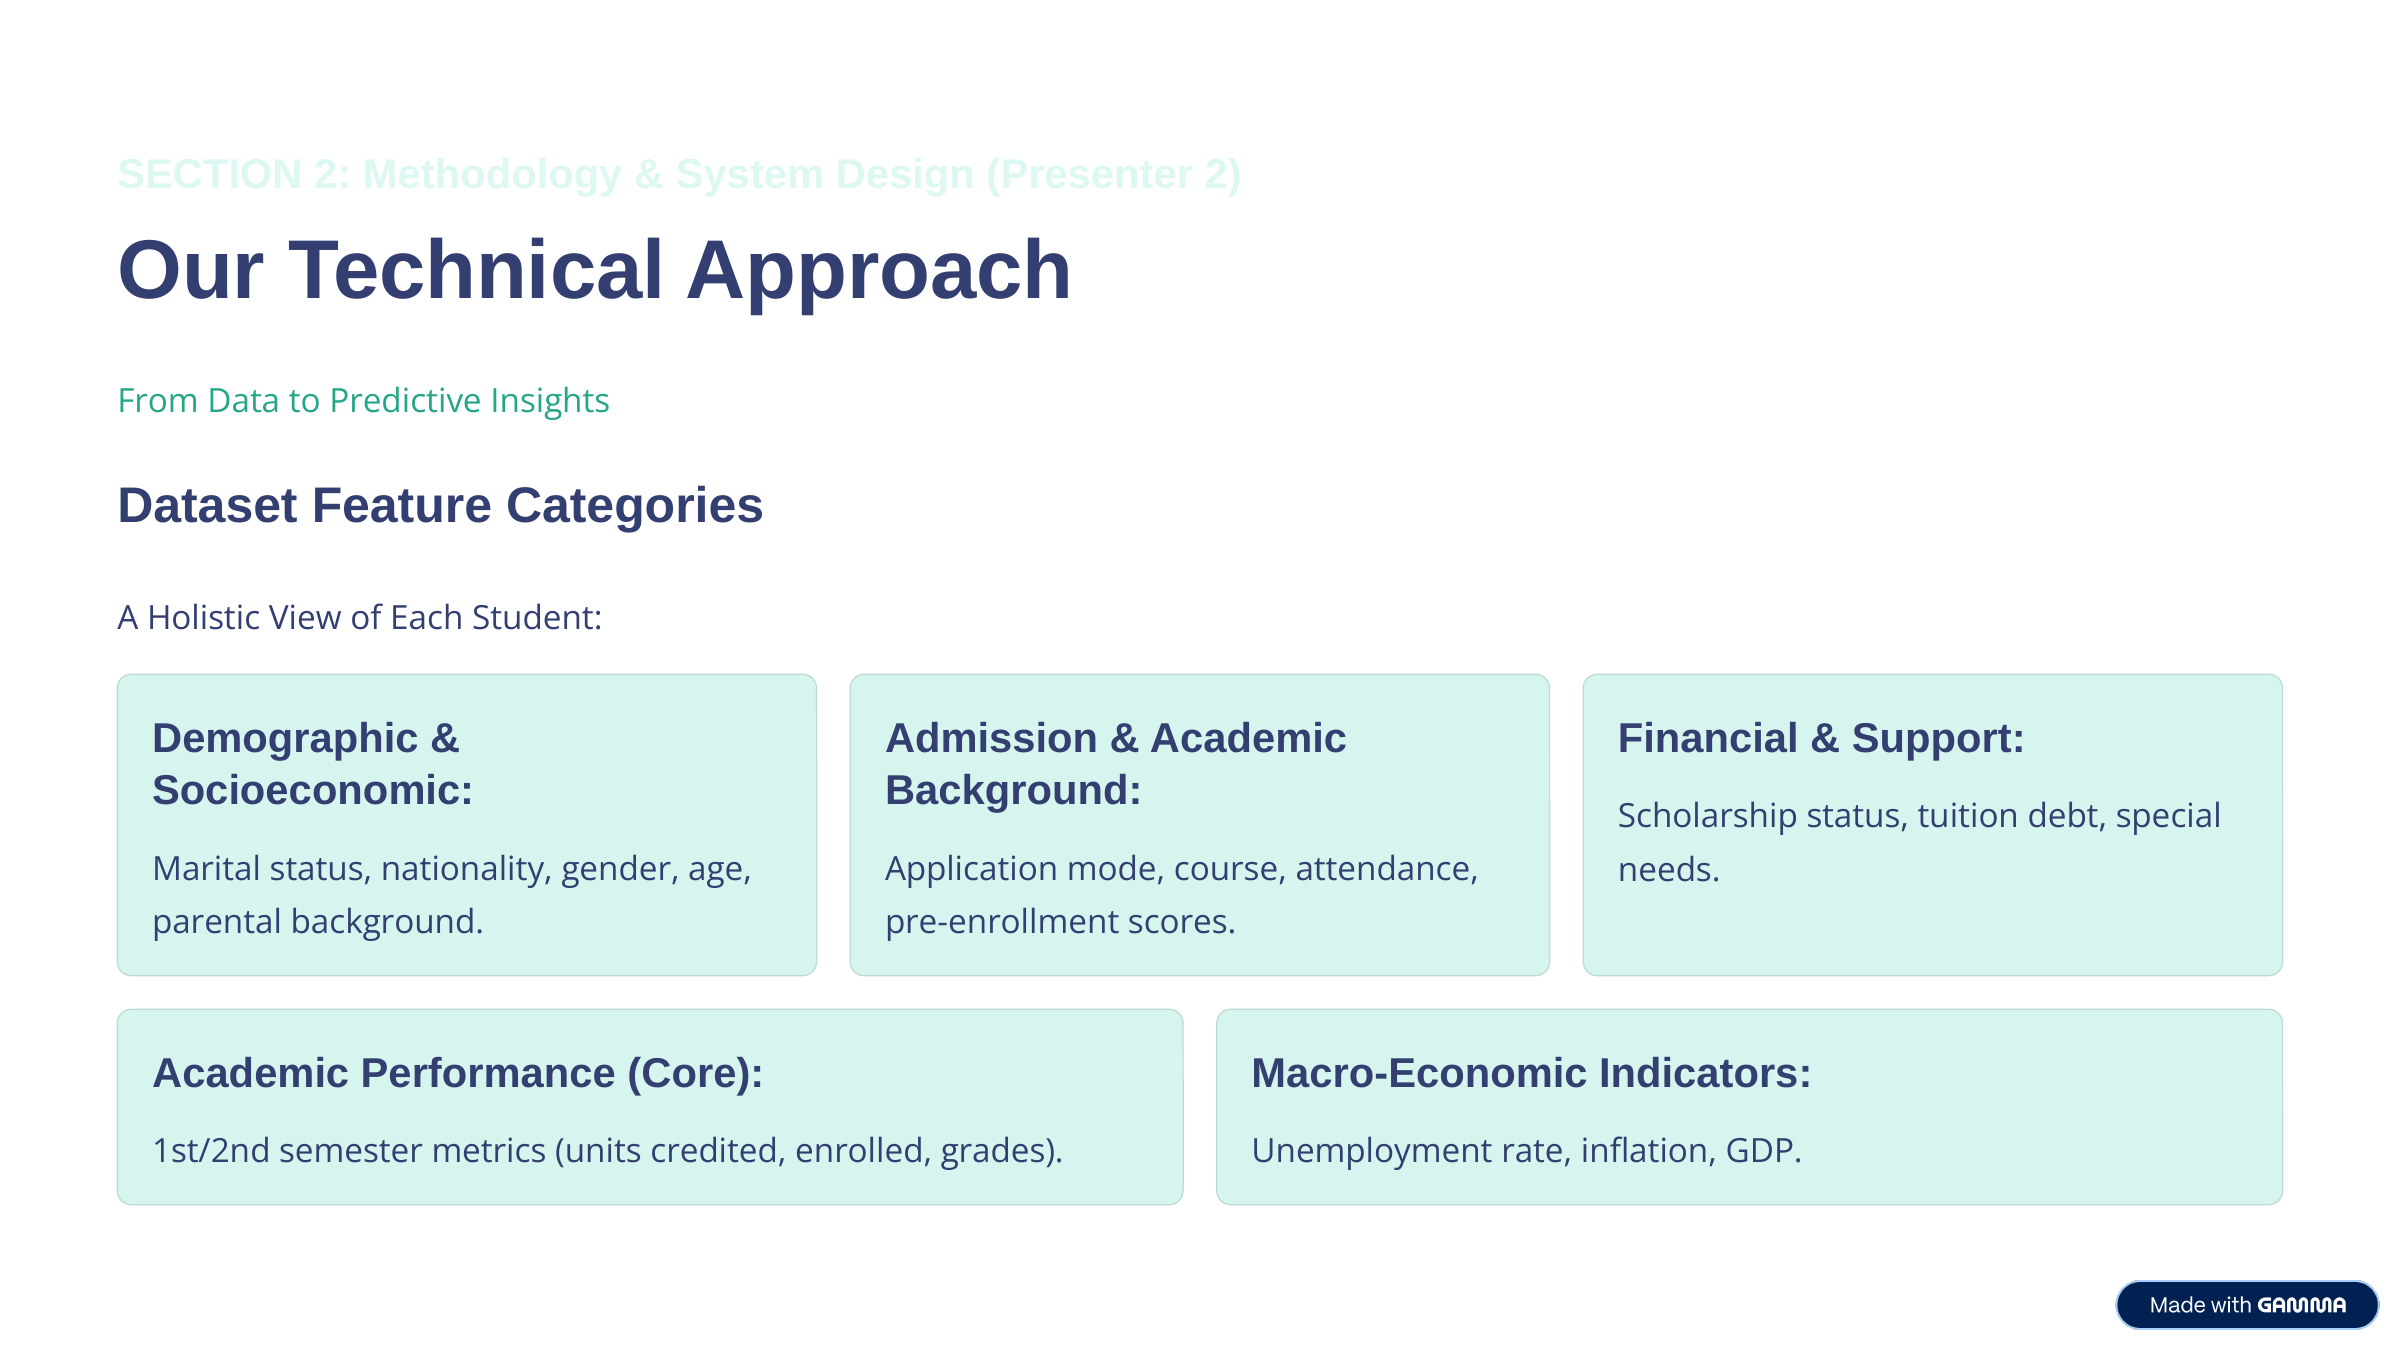

SECTION 2: Methodology & System Design (Presenter 2)
Our Technical Approach
From Data to Predictive Insights
Dataset Feature Categories
A Holistic View of Each Student:

Demographic & Socioeconomic:
Admission & Academic Background:
Financial & Support:
Scholarship status, tuition debt, special needs.
Marital status, nationality, gender, age, parental background.
Application mode, course, attendance, pre-enrollment scores.

Academic Performance (Core):
Macro-Economic Indicators:
1st/2nd semester metrics (units credited, enrolled, grades).
Unemployment rate, inflation, GDP.